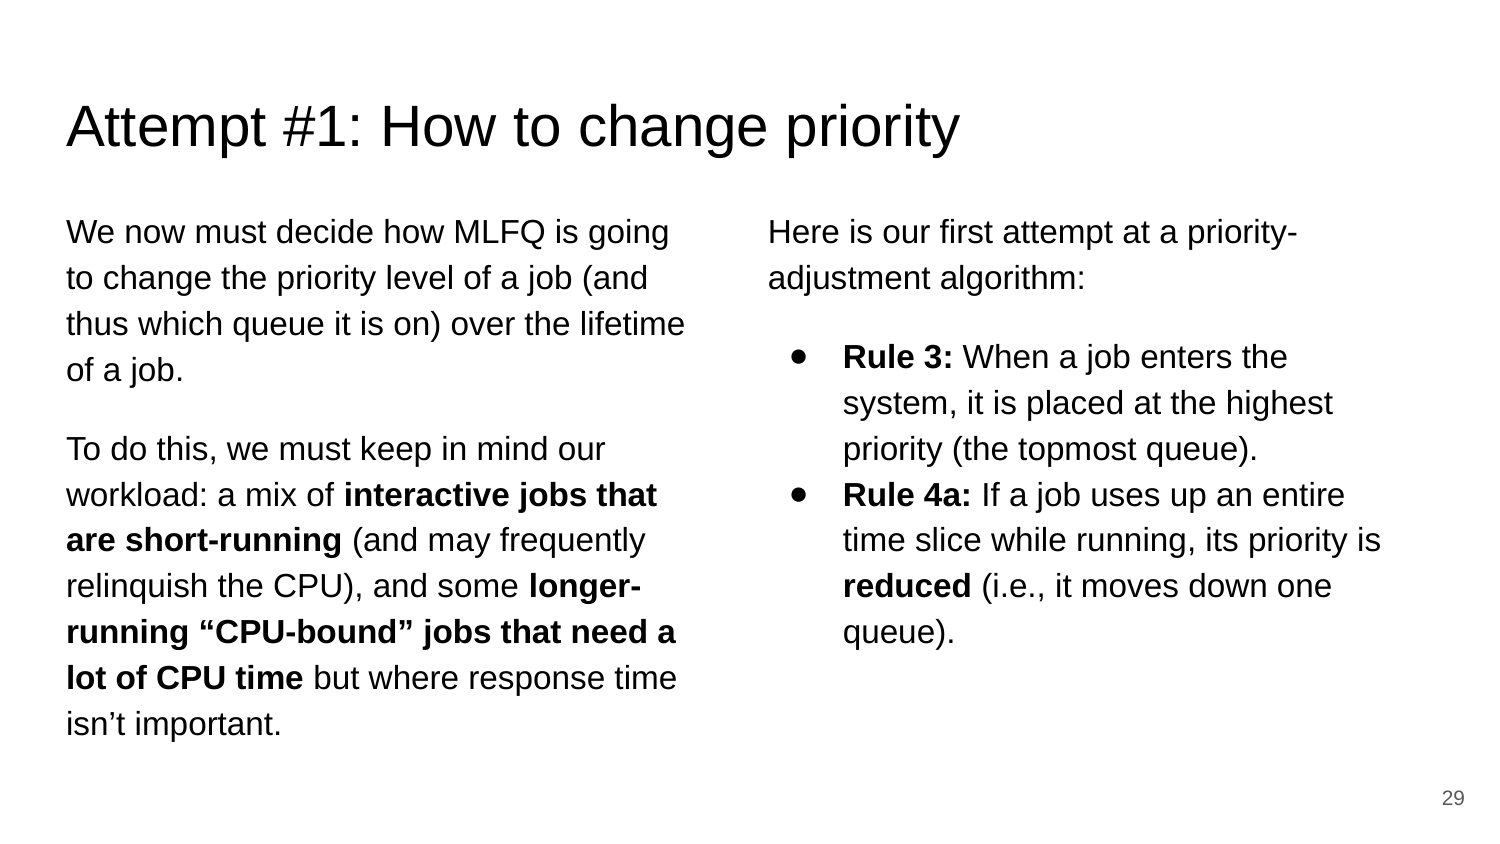

# Attempt #1: How to change priority
We now must decide how MLFQ is going to change the priority level of a job (and thus which queue it is on) over the lifetime of a job.
To do this, we must keep in mind our workload: a mix of interactive jobs that are short-running (and may frequently relinquish the CPU), and some longer-running “CPU-bound” jobs that need a lot of CPU time but where response time isn’t important.
Here is our first attempt at a priority-adjustment algorithm:
Rule 3: When a job enters the system, it is placed at the highest priority (the topmost queue).
Rule 4a: If a job uses up an entire time slice while running, its priority is reduced (i.e., it moves down one queue).

29